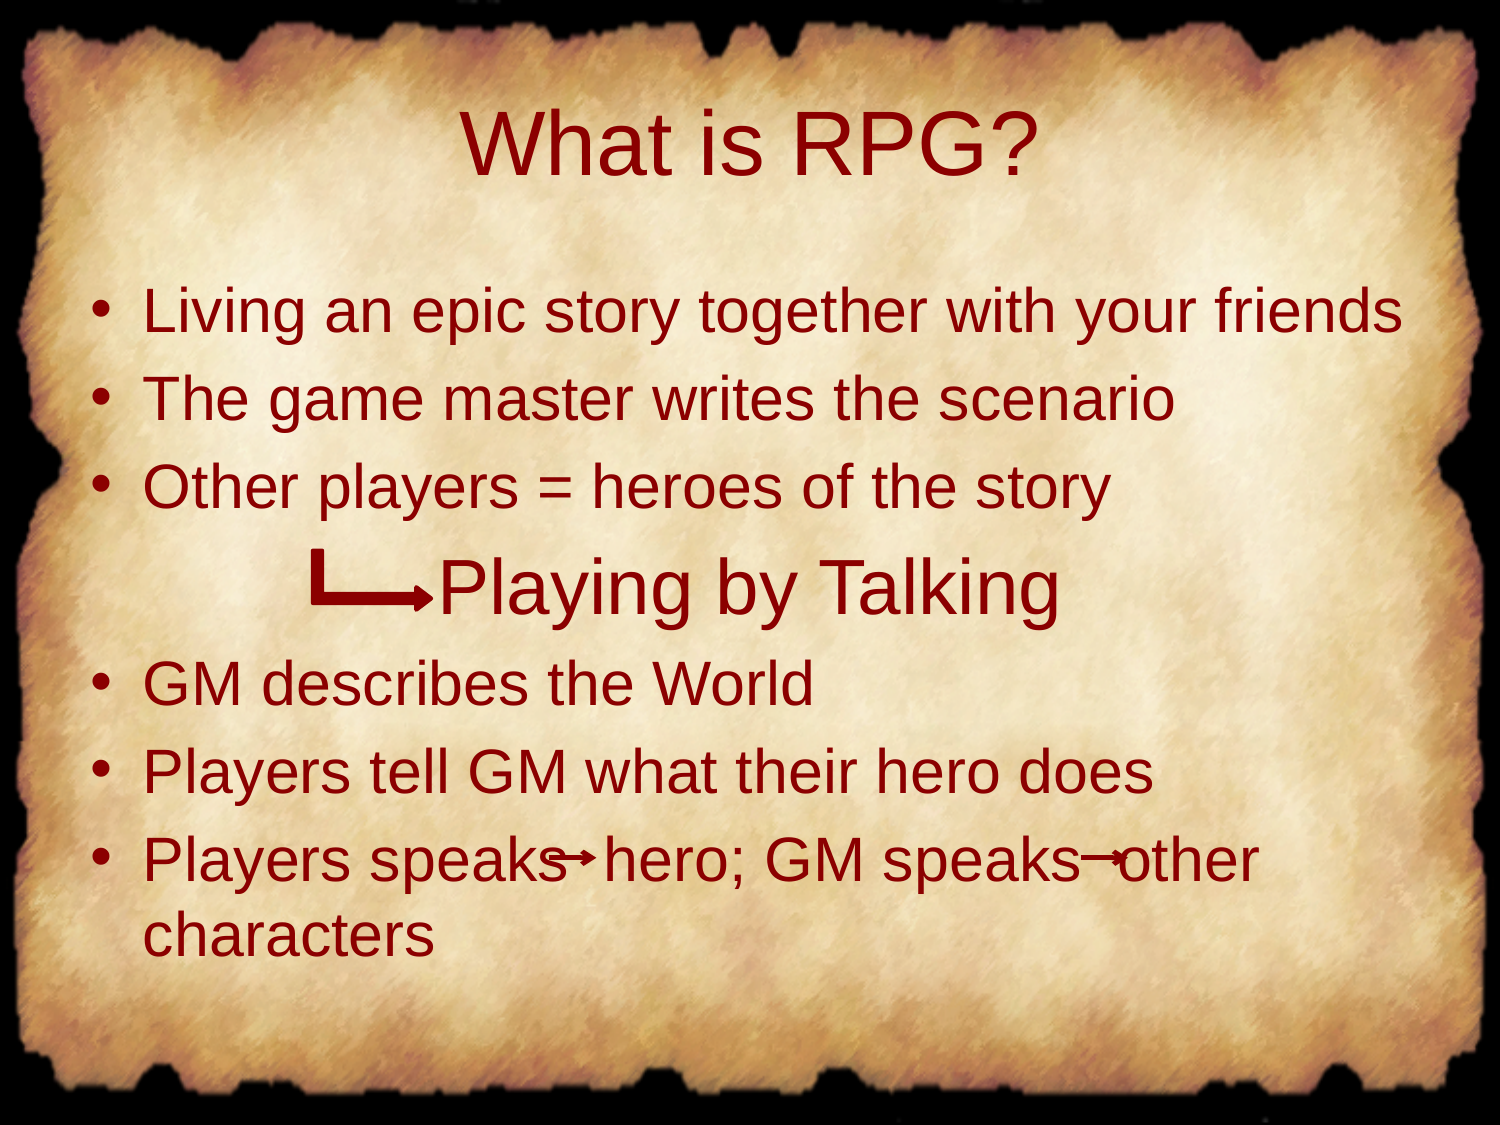

# What is RPG?
Living an epic story together with your friends
The game master writes the scenario
Other players = heroes of the story
Playing by Talking
GM describes the World
Players tell GM what their hero does
Players speaks  hero; GM speaks  other characters